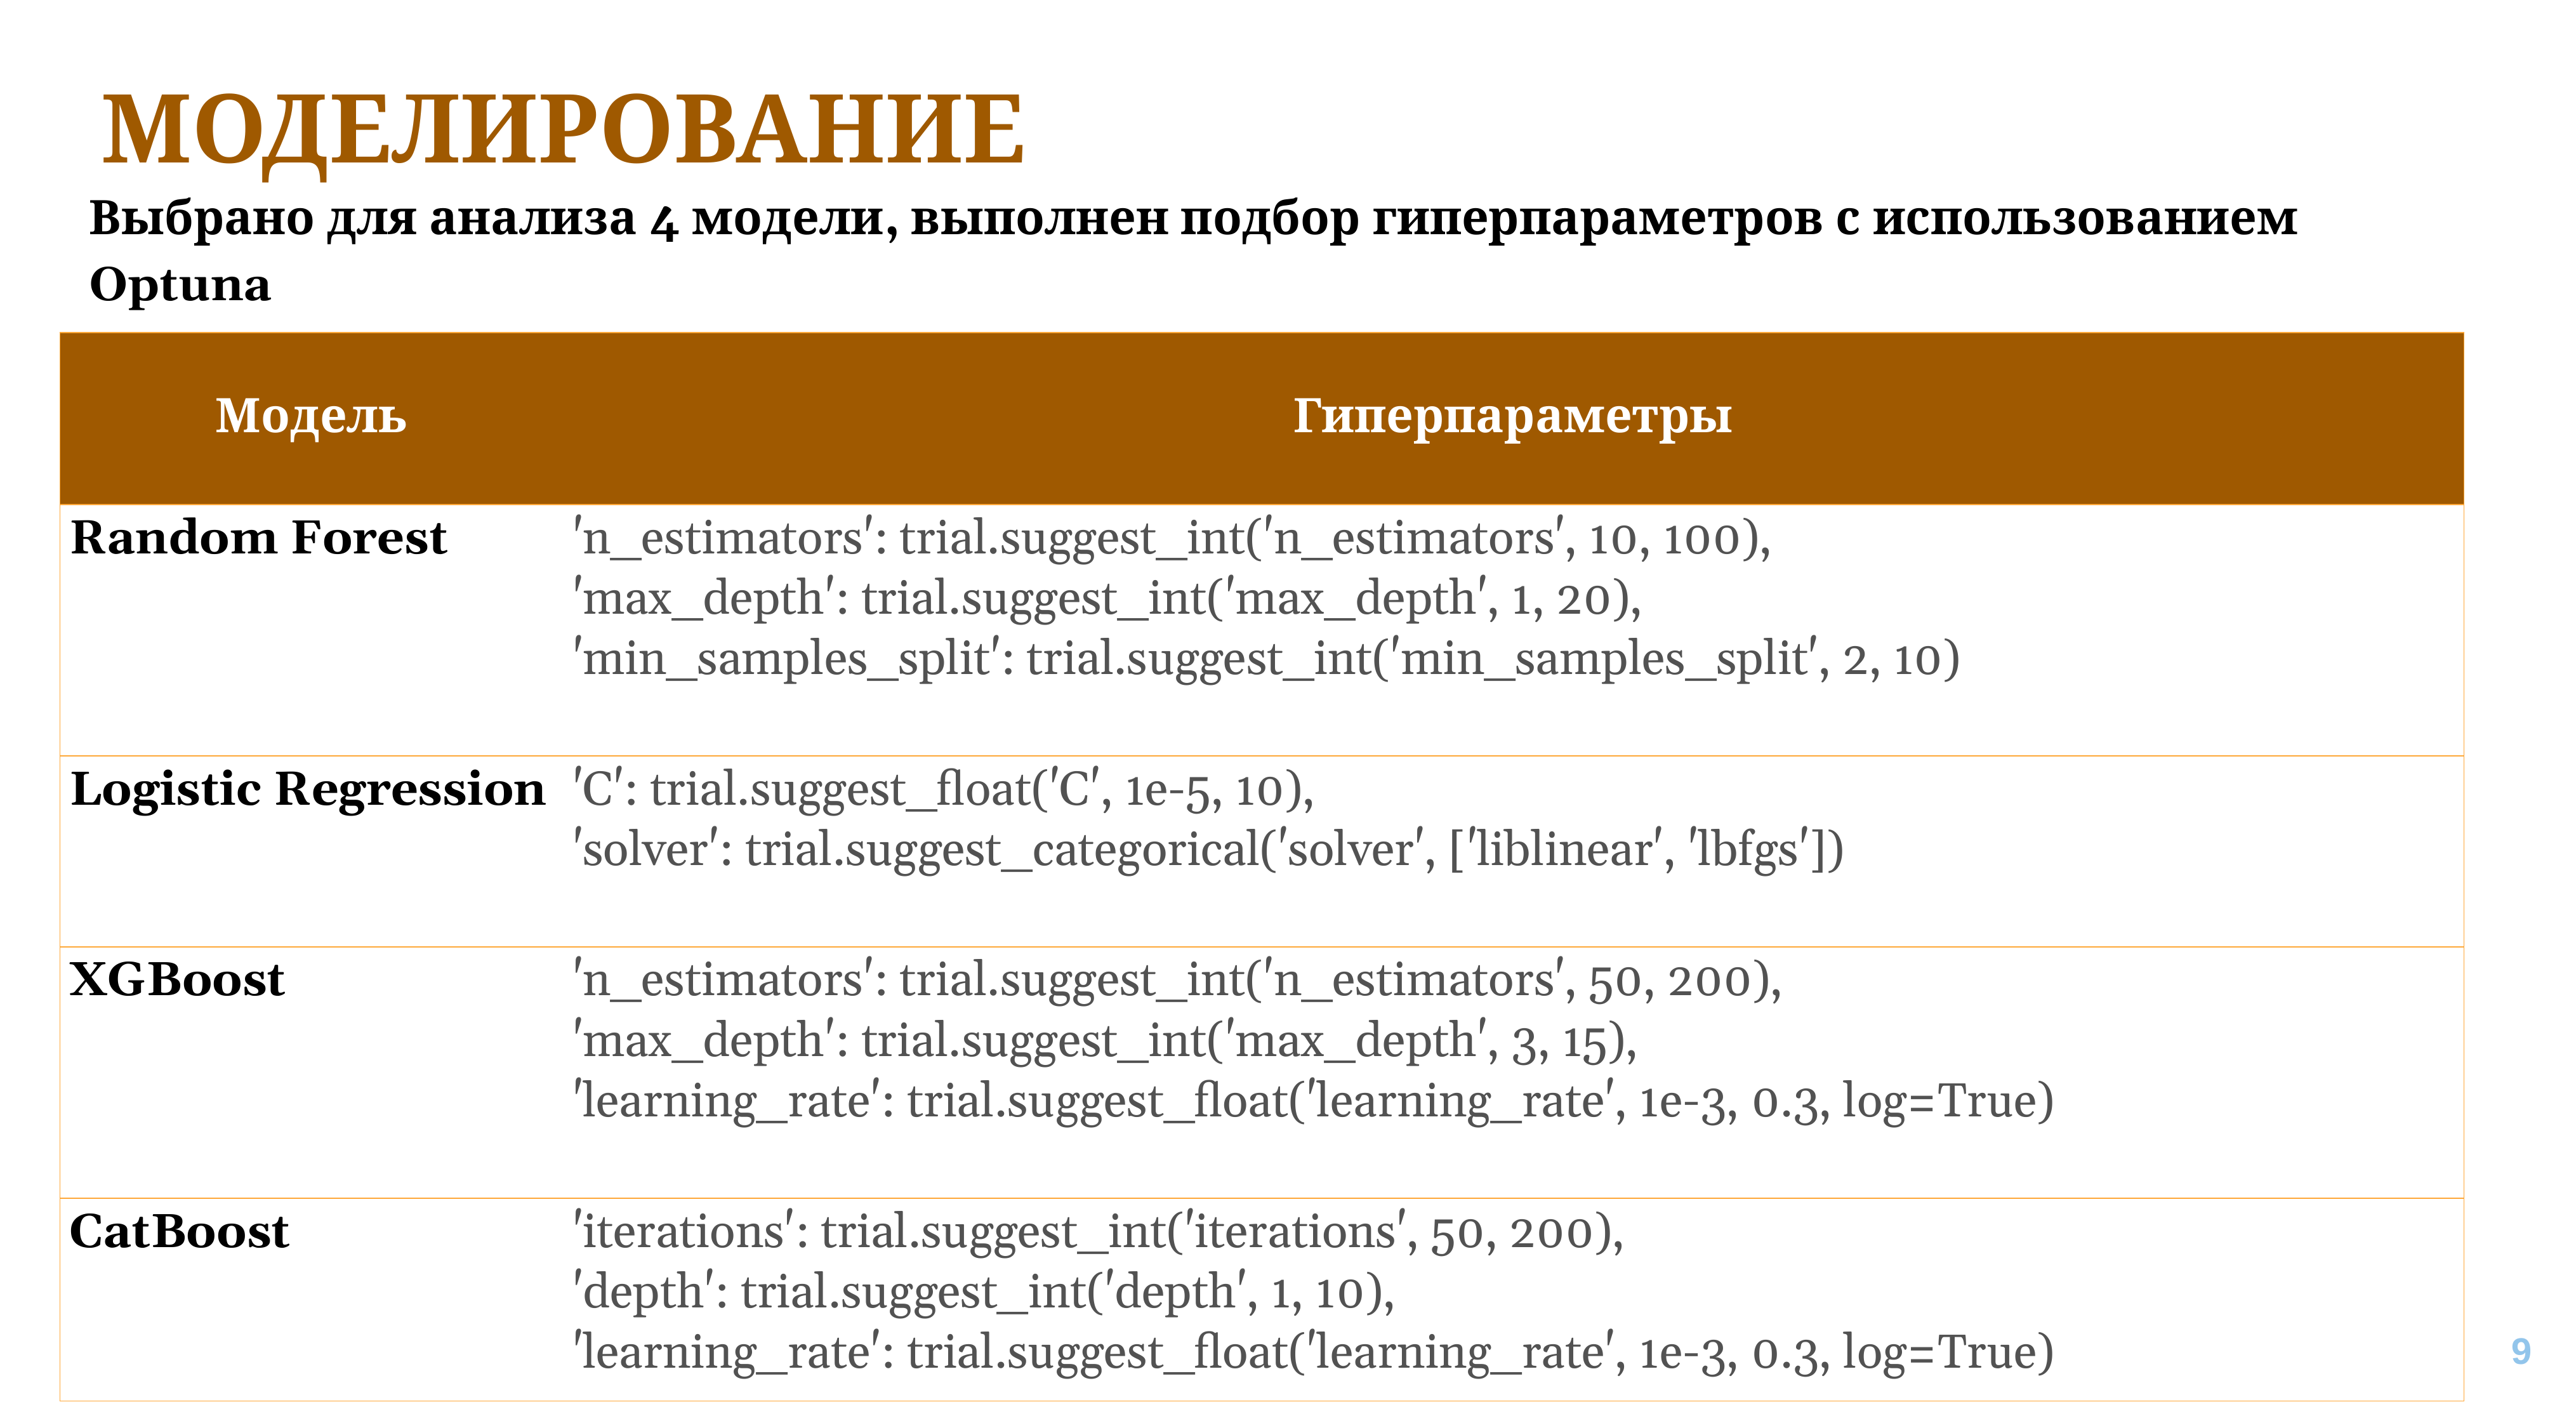

# МОДЕЛИРОВАНИЕ
Выбрано для анализа 4 модели, выполнен подбор гиперпараметров с использованием Optuna
| Модель | Гиперпараметры |
| --- | --- |
| Random Forest | 'n\_estimators': trial.suggest\_int('n\_estimators', 10, 100), 'max\_depth': trial.suggest\_int('max\_depth', 1, 20), 'min\_samples\_split': trial.suggest\_int('min\_samples\_split', 2, 10) |
| Logistic Regression | 'C': trial.suggest\_float('C', 1e-5, 10), 'solver': trial.suggest\_categorical('solver', ['liblinear', 'lbfgs']) |
| XGBoost | 'n\_estimators': trial.suggest\_int('n\_estimators', 50, 200), 'max\_depth': trial.suggest\_int('max\_depth', 3, 15), 'learning\_rate': trial.suggest\_float('learning\_rate', 1e-3, 0.3, log=True) |
| CatBoost | 'iterations': trial.suggest\_int('iterations', 50, 200), 'depth': trial.suggest\_int('depth', 1, 10), 'learning\_rate': trial.suggest\_float('learning\_rate', 1e-3, 0.3, log=True) |
9